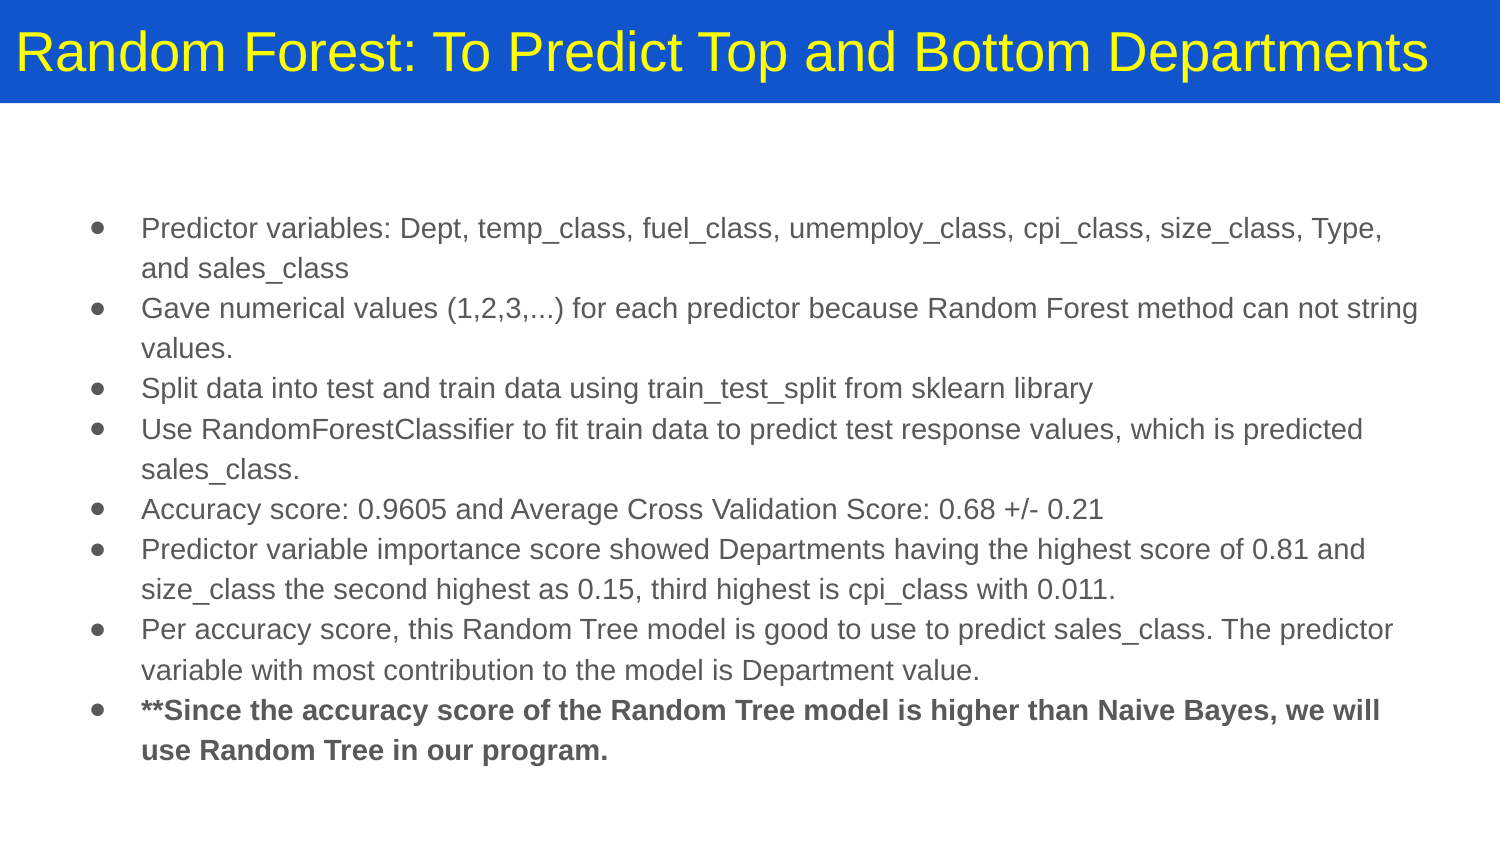

# Random Forest: To Predict Top and Bottom Departments
Predictor variables: Dept, temp_class, fuel_class, umemploy_class, cpi_class, size_class, Type, and sales_class
Gave numerical values (1,2,3,...) for each predictor because Random Forest method can not string values.
Split data into test and train data using train_test_split from sklearn library
Use RandomForestClassifier to fit train data to predict test response values, which is predicted sales_class.
Accuracy score: 0.9605 and Average Cross Validation Score: 0.68 +/- 0.21
Predictor variable importance score showed Departments having the highest score of 0.81 and size_class the second highest as 0.15, third highest is cpi_class with 0.011.
Per accuracy score, this Random Tree model is good to use to predict sales_class. The predictor variable with most contribution to the model is Department value.
**Since the accuracy score of the Random Tree model is higher than Naive Bayes, we will use Random Tree in our program.